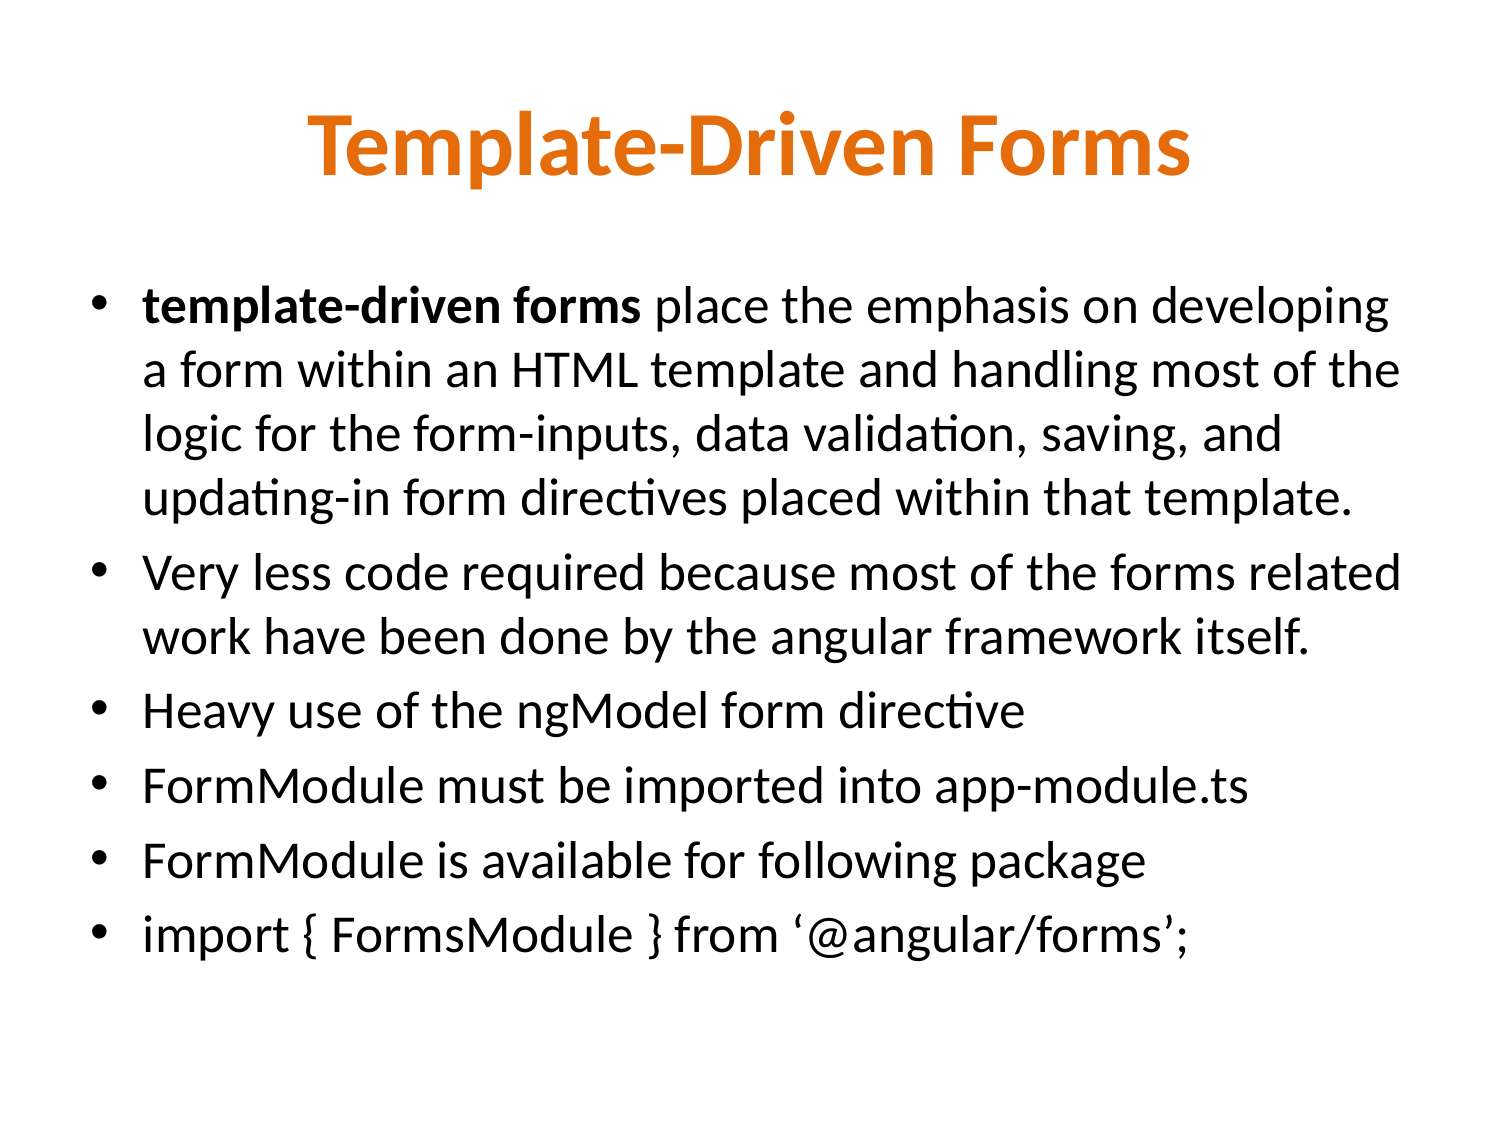

# Template-Driven Forms
template-driven forms place the emphasis on developing a form within an HTML template and handling most of the logic for the form-inputs, data validation, saving, and updating-in form directives placed within that template.
Very less code required because most of the forms related work have been done by the angular framework itself.
Heavy use of the ngModel form directive
FormModule must be imported into app-module.ts
FormModule is available for following package
import { FormsModule } from ‘@angular/forms’;